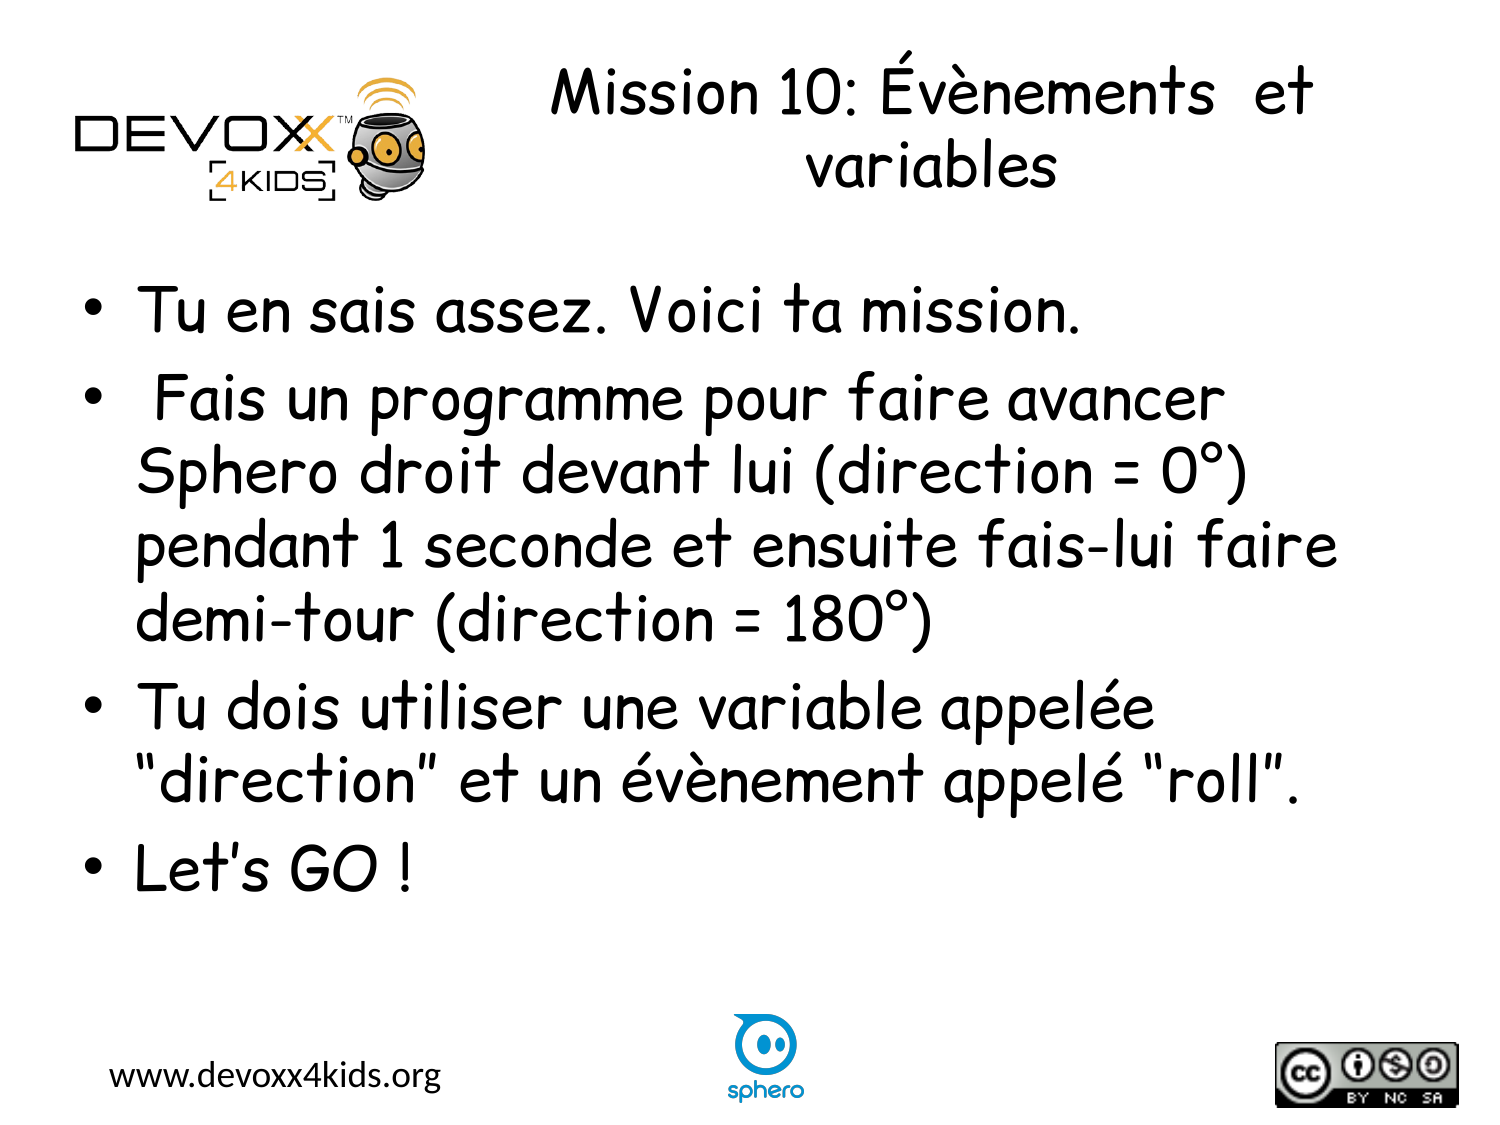

# Mission 10: Évènements  et variables
Tu en sais assez. Voici ta mission.
 Fais un programme pour faire avancer Sphero droit devant lui (direction = 0°) pendant 1 seconde et ensuite fais-lui faire demi-tour (direction = 180°)
Tu dois utiliser une variable appelée “direction” et un évènement appelé “roll”.
Let’s GO !
97